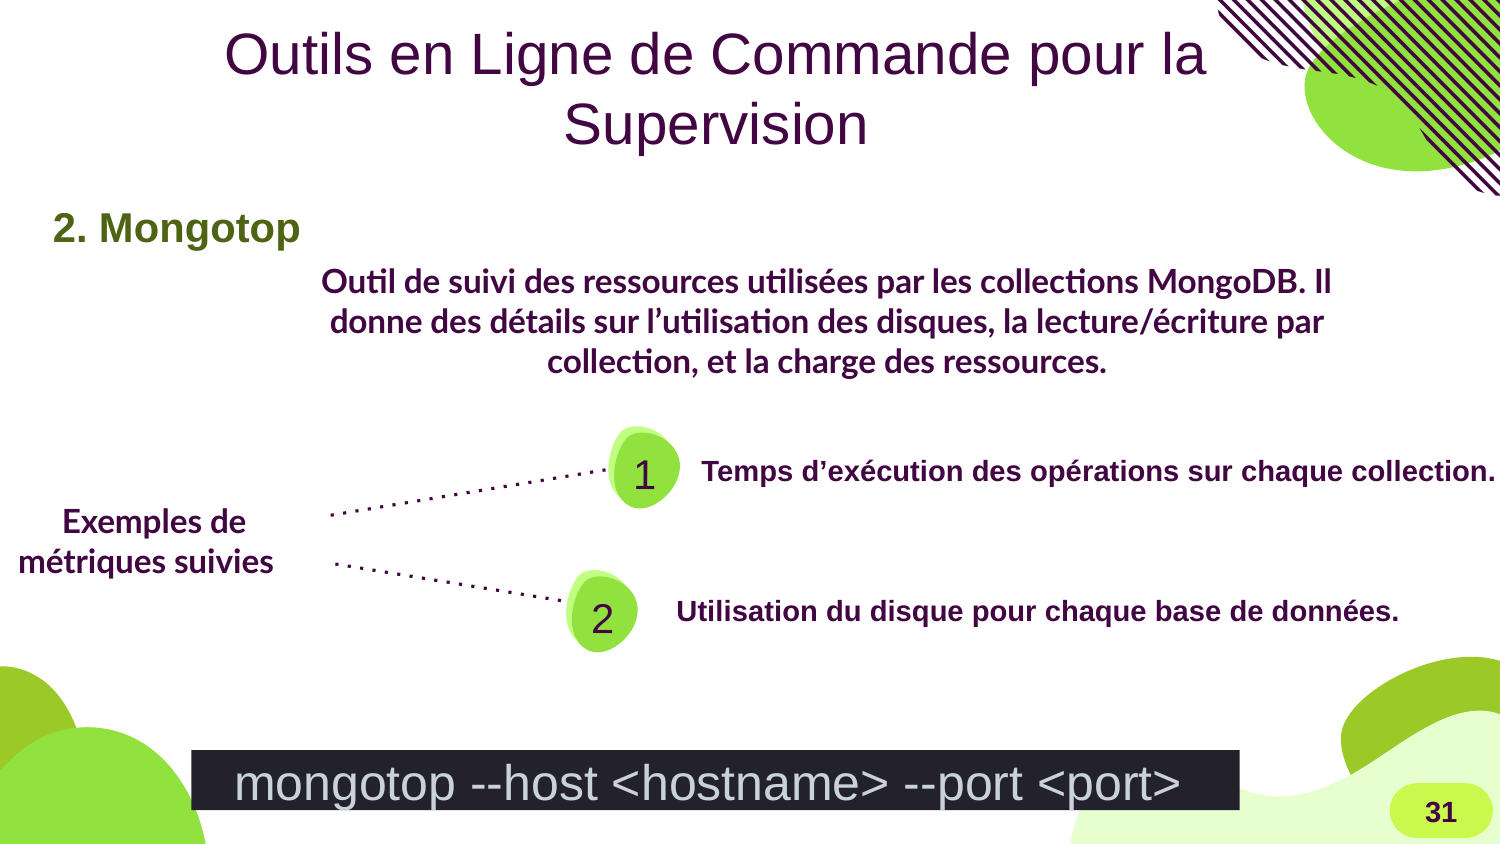

# Outils en Ligne de Commande pour la Supervision
Problèmes détectés à temps

La surveillance permet de détecter rapidement des problèmes potentiels avant qu’ils ne se transforment en pannes critiques.
2. Mongotop
Outil de suivi des ressources utilisées par les collections MongoDB. Il donne des détails sur l’utilisation des disques, la lecture/écriture par collection, et la charge des ressources.
Optimisation continue

Le suivi des métriques de performance permet d’ajuster les configurations et d’optimiser les performances globales du système.
Temps d’exécution des opérations sur chaque collection.

2

1
Exemples de métriques suivies .
Utilisation du disque pour chaque base de données.
Aide à la prise de décision

La collecte et l’analyse des données de supervision offrent des informations précieuses pour améliorer les stratégies de maintenance et d’évolution des bases de données.
mongotop --host <hostname> --port <port>
31
mongostat --host <hostname> --port <port>